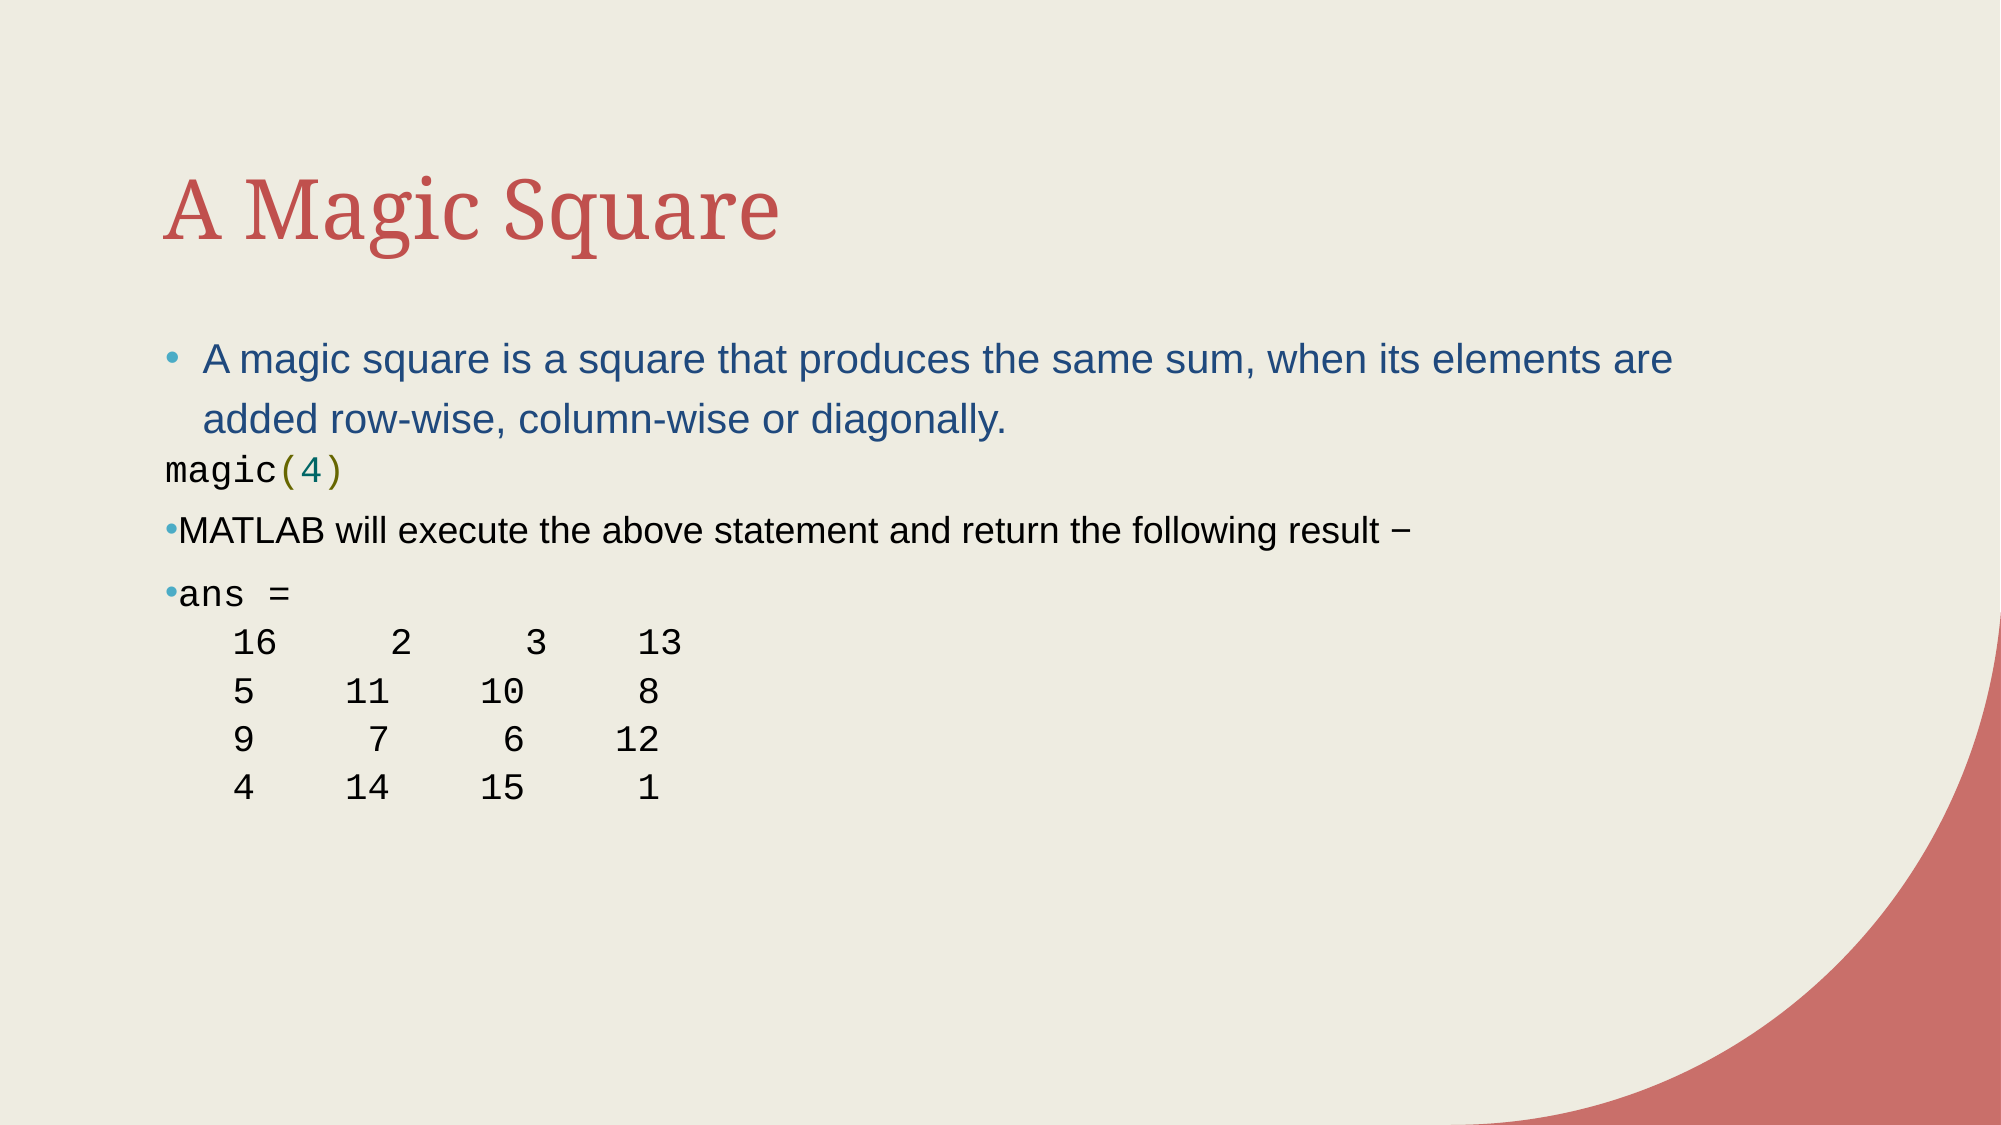

# A Magic Square
A magic square is a square that produces the same sum, when its elements are added row-wise, column-wise or diagonally.
magic(4)
MATLAB will execute the above statement and return the following result −
ans =
   16     2     3    13
   5    11    10     8
   9     7     6    12
   4    14    15     1